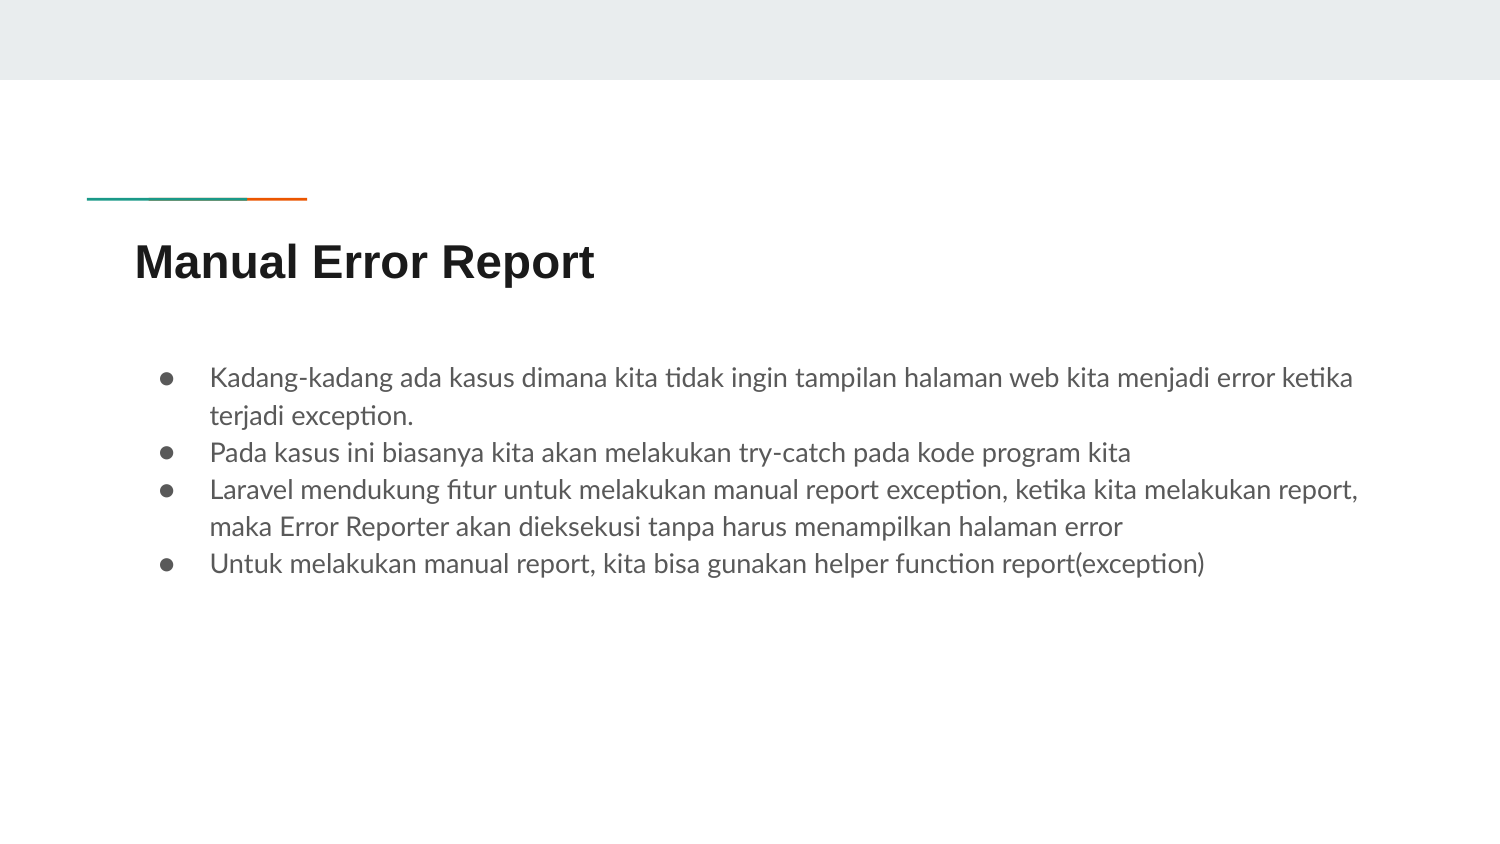

# Manual Error Report
Kadang-kadang ada kasus dimana kita tidak ingin tampilan halaman web kita menjadi error ketika terjadi exception.
Pada kasus ini biasanya kita akan melakukan try-catch pada kode program kita
Laravel mendukung fitur untuk melakukan manual report exception, ketika kita melakukan report, maka Error Reporter akan dieksekusi tanpa harus menampilkan halaman error
Untuk melakukan manual report, kita bisa gunakan helper function report(exception)